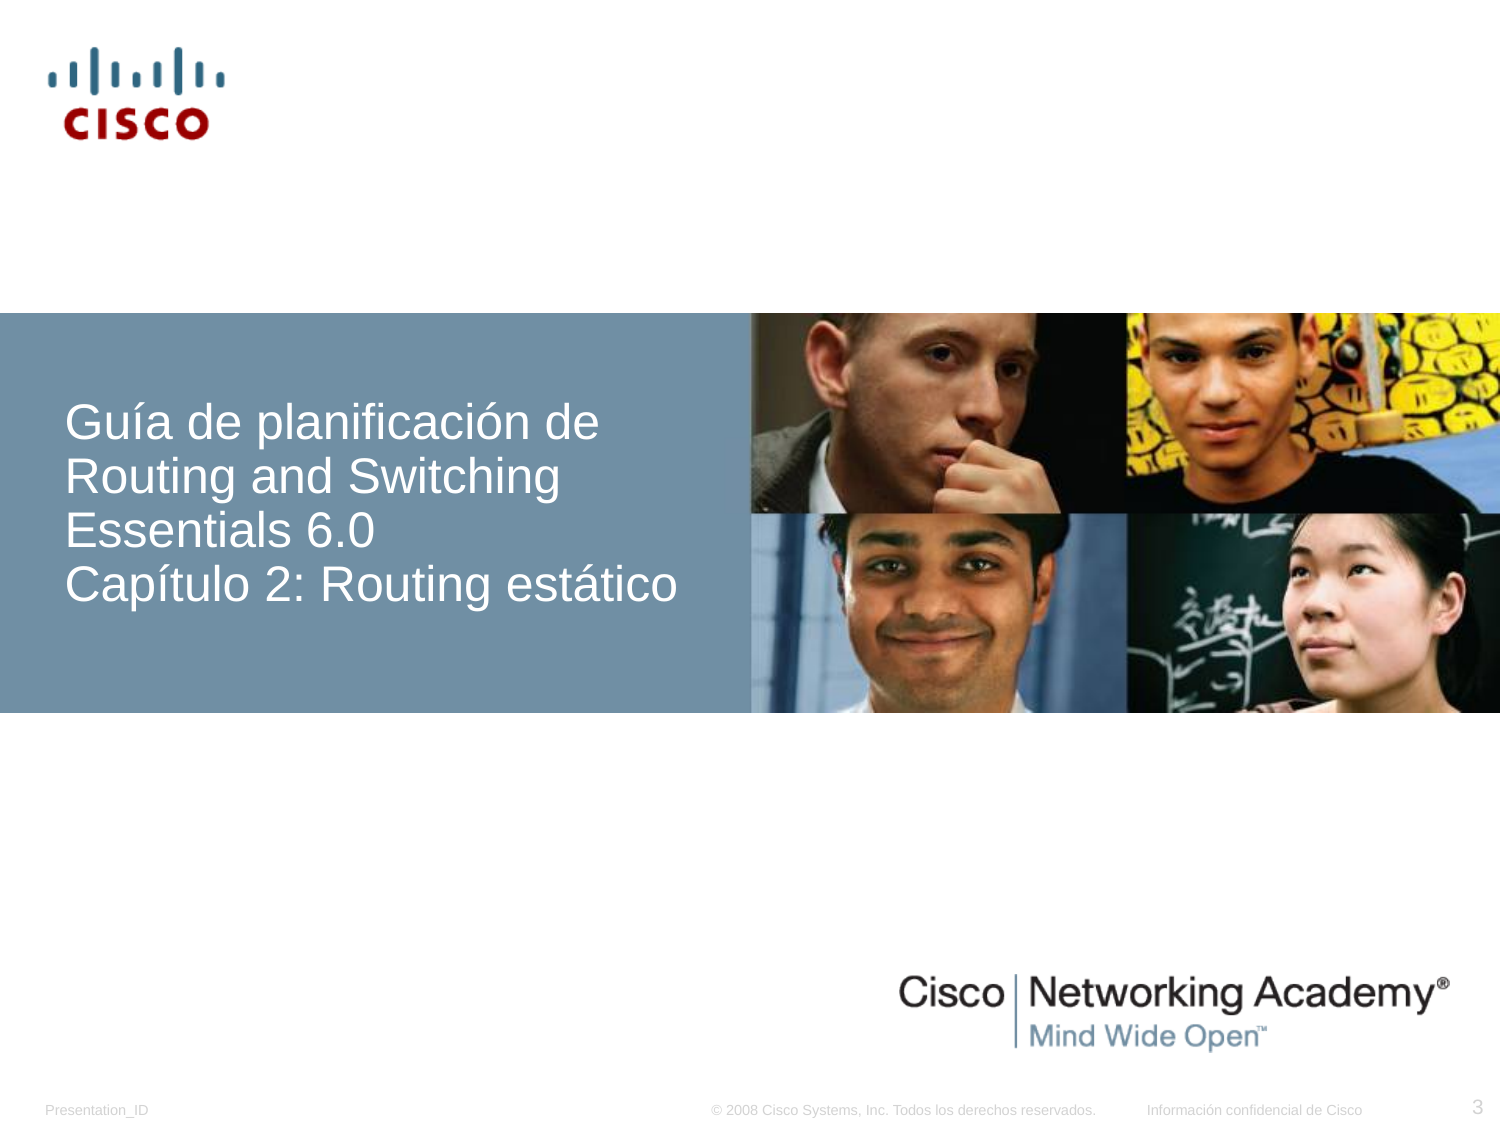

Guía de planificación de Routing and Switching 
Essentials 6.0
Capítulo 2: Routing estático